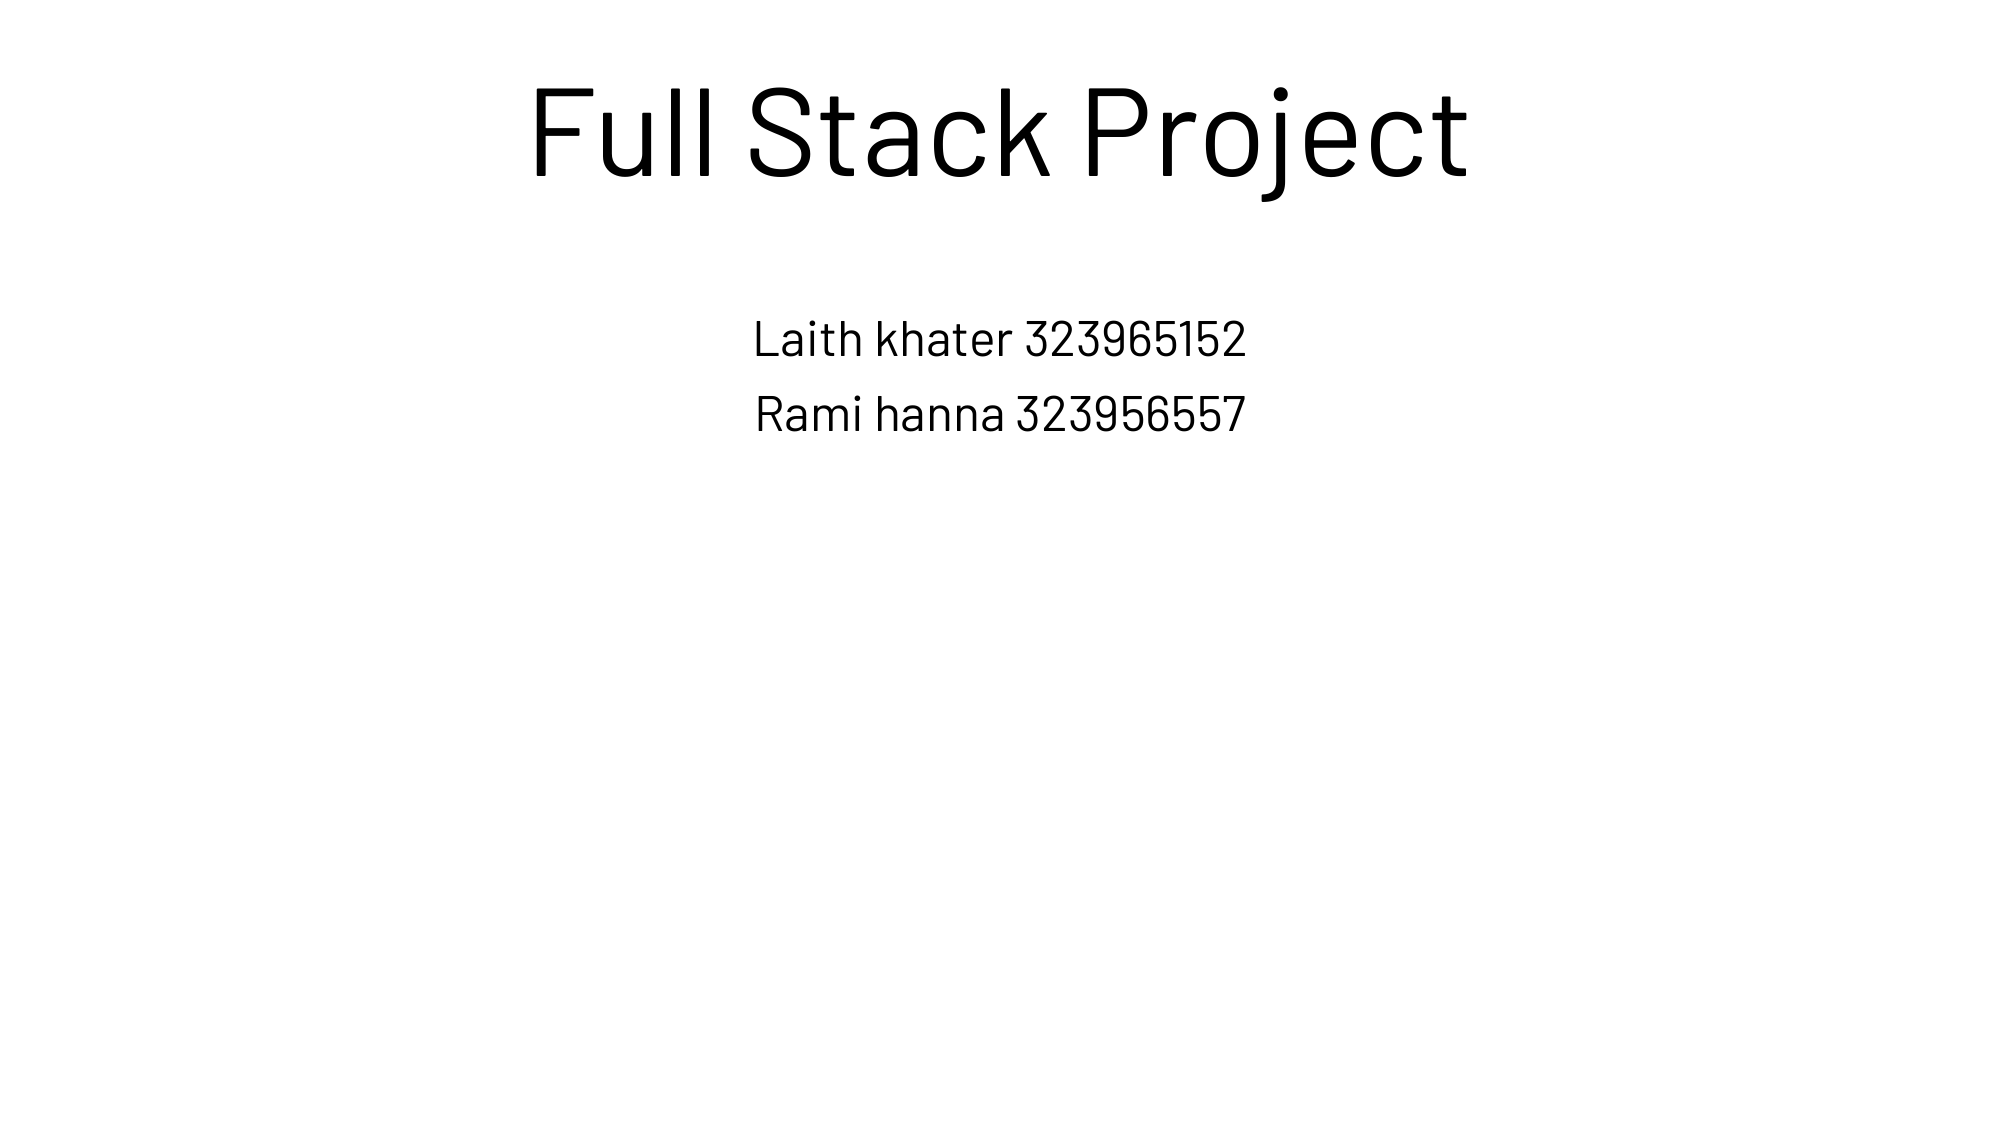

# Full Stack Project
Laith khater 323965152
Rami hanna 323956557